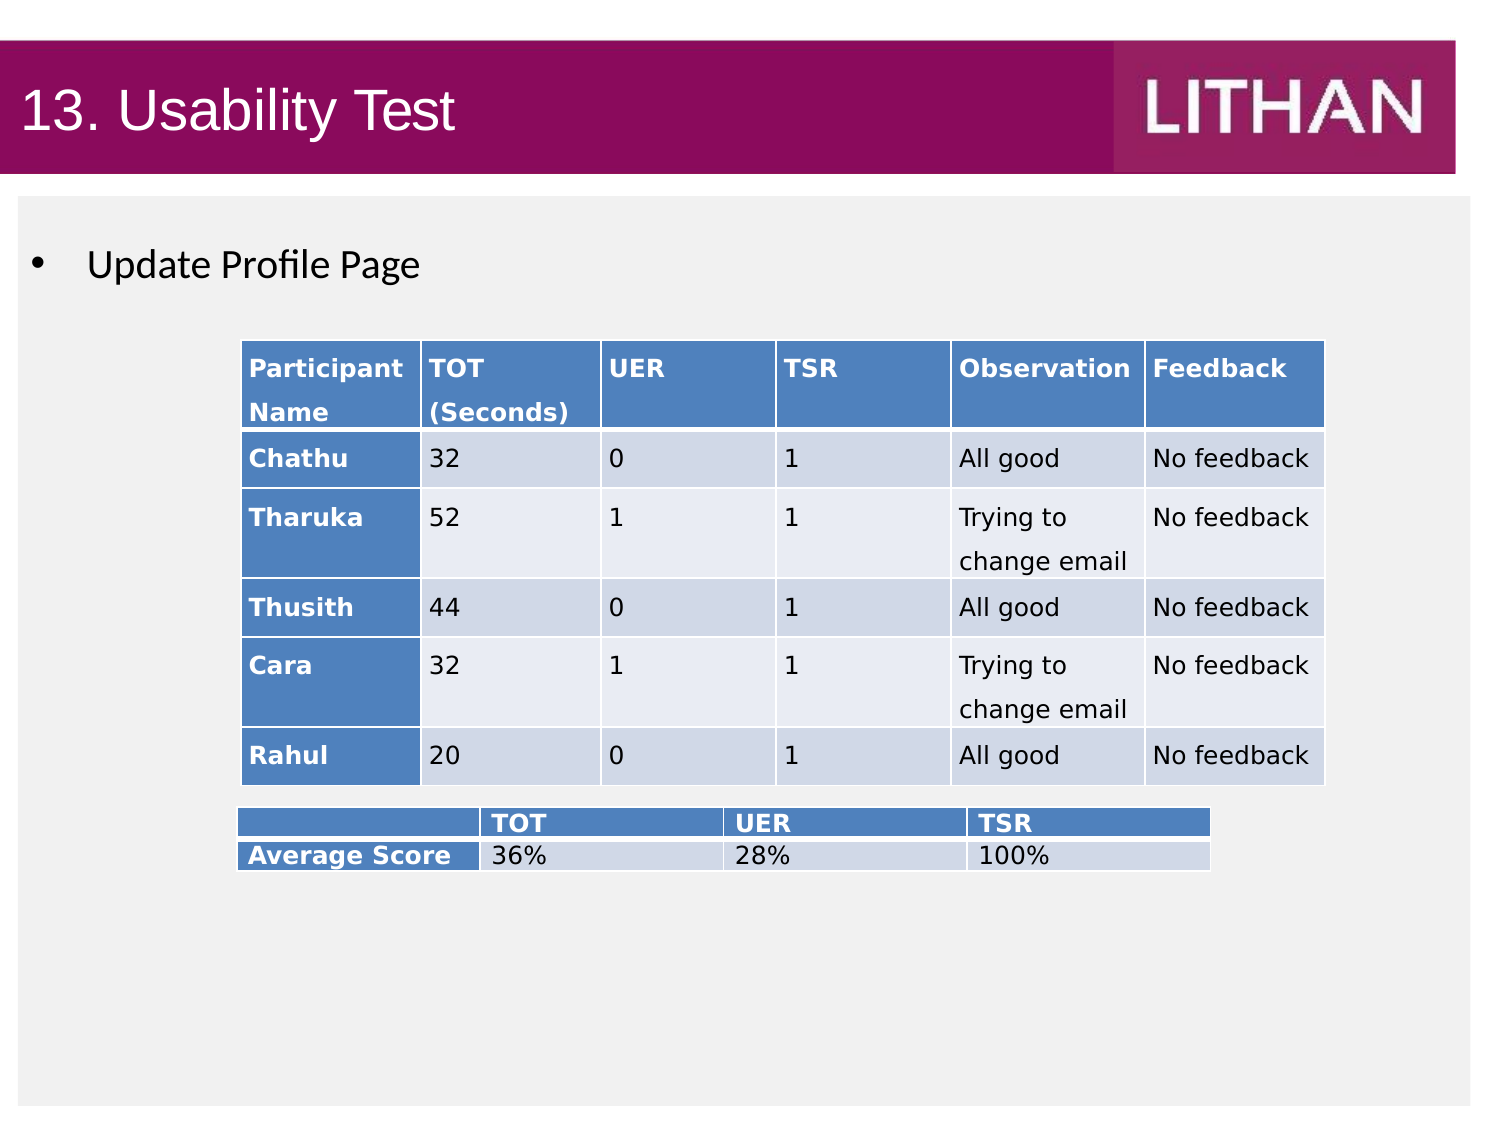

# 13. Usability Test

Update Profile Page
| Participant Name | TOT (Seconds) | UER | TSR | Observation | Feedback |
| --- | --- | --- | --- | --- | --- |
| Chathu | 32 | 0 | 1 | All good | No feedback |
| Tharuka | 52 | 1 | 1 | Trying to change email | No feedback |
| Thusith | 44 | 0 | 1 | All good | No feedback |
| Cara | 32 | 1 | 1 | Trying to change email | No feedback |
| Rahul | 20 | 0 | 1 | All good | No feedback |
|  | TOT | UER | TSR |
| --- | --- | --- | --- |
| Average Score | 36% | 28% | 100% |